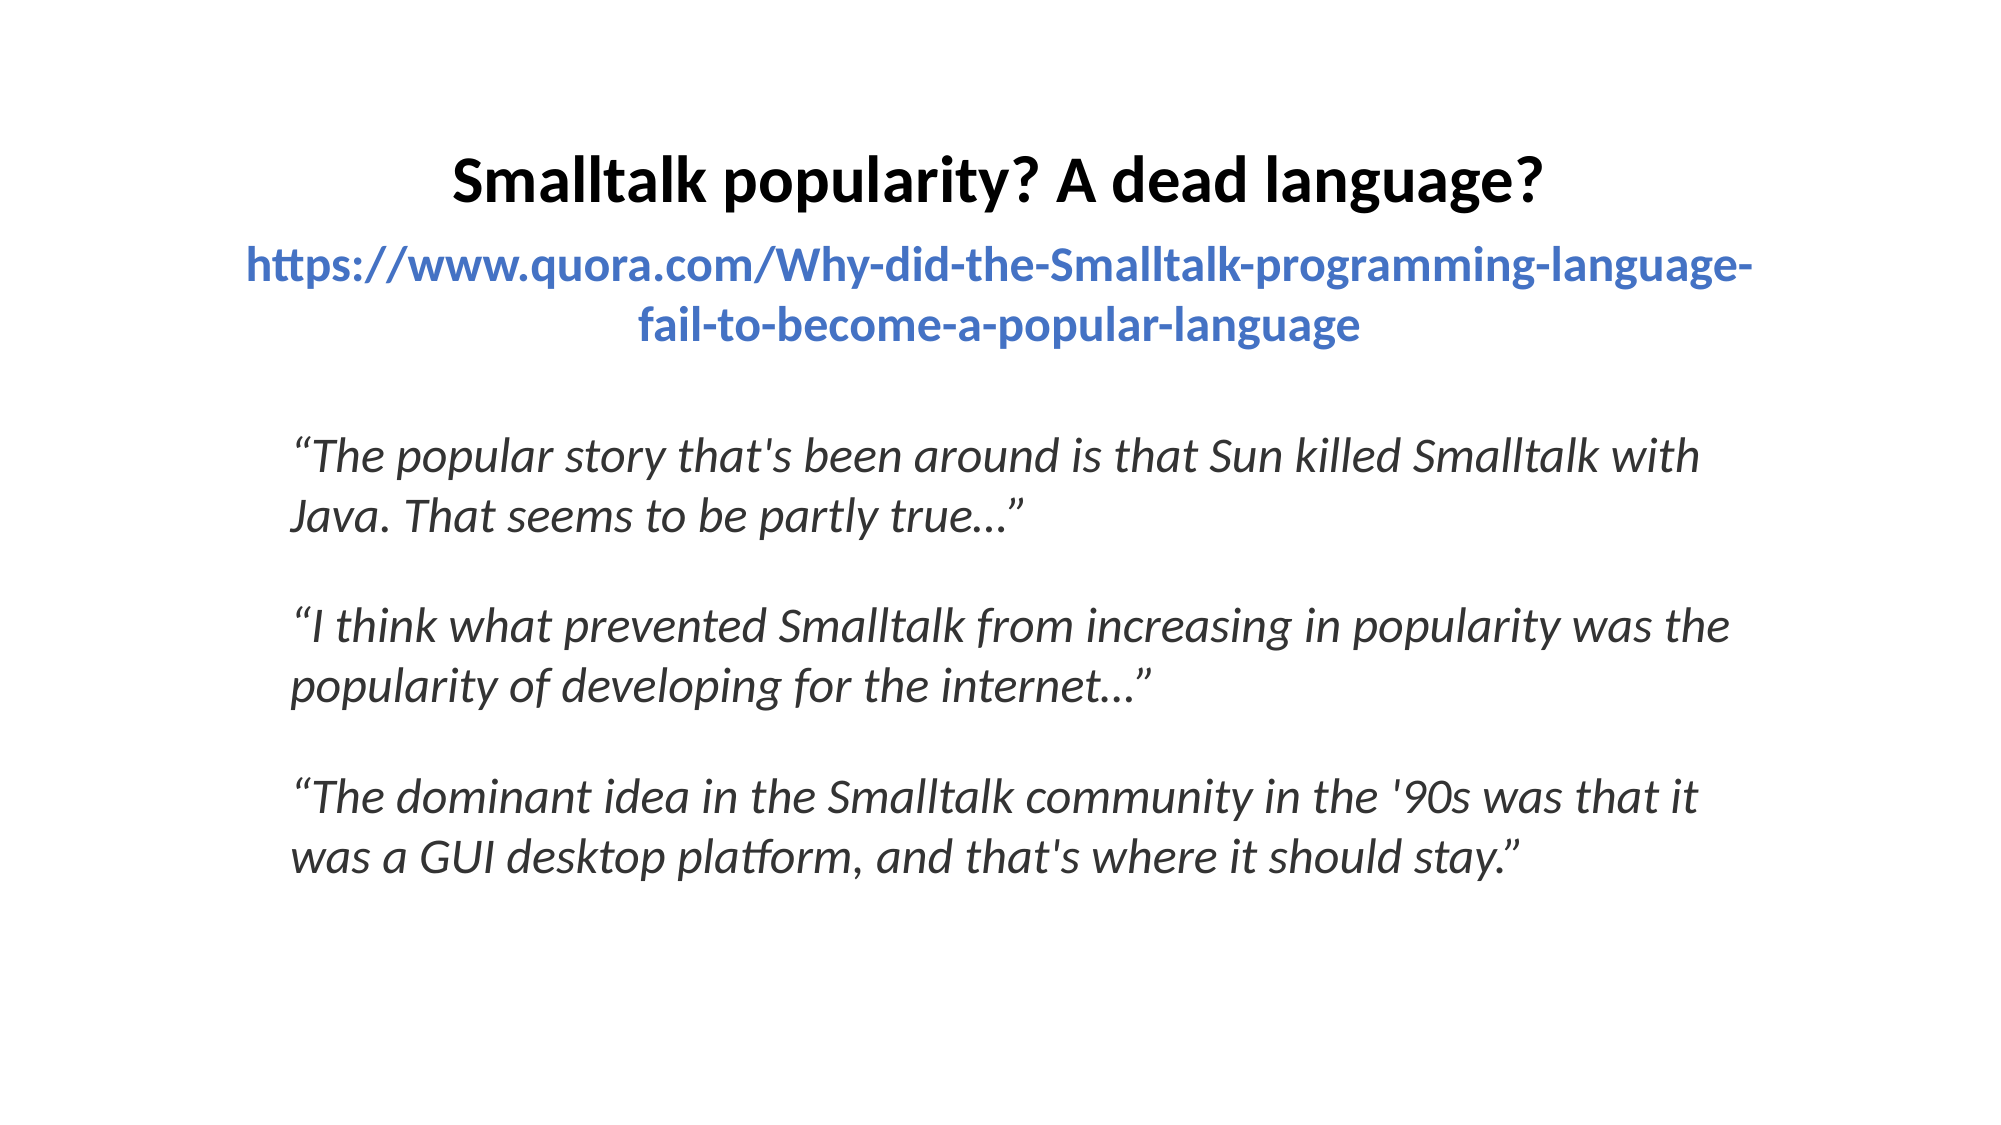

Smalltalk popularity? A dead language?
https://www.quora.com/Why-did-the-Smalltalk-programming-language-fail-to-become-a-popular-language
“The popular story that's been around is that Sun killed Smalltalk with Java. That seems to be partly true…”
“I think what prevented Smalltalk from increasing in popularity was the popularity of developing for the internet…”
“The dominant idea in the Smalltalk community in the '90s was that it was a GUI desktop platform, and that's where it should stay.”